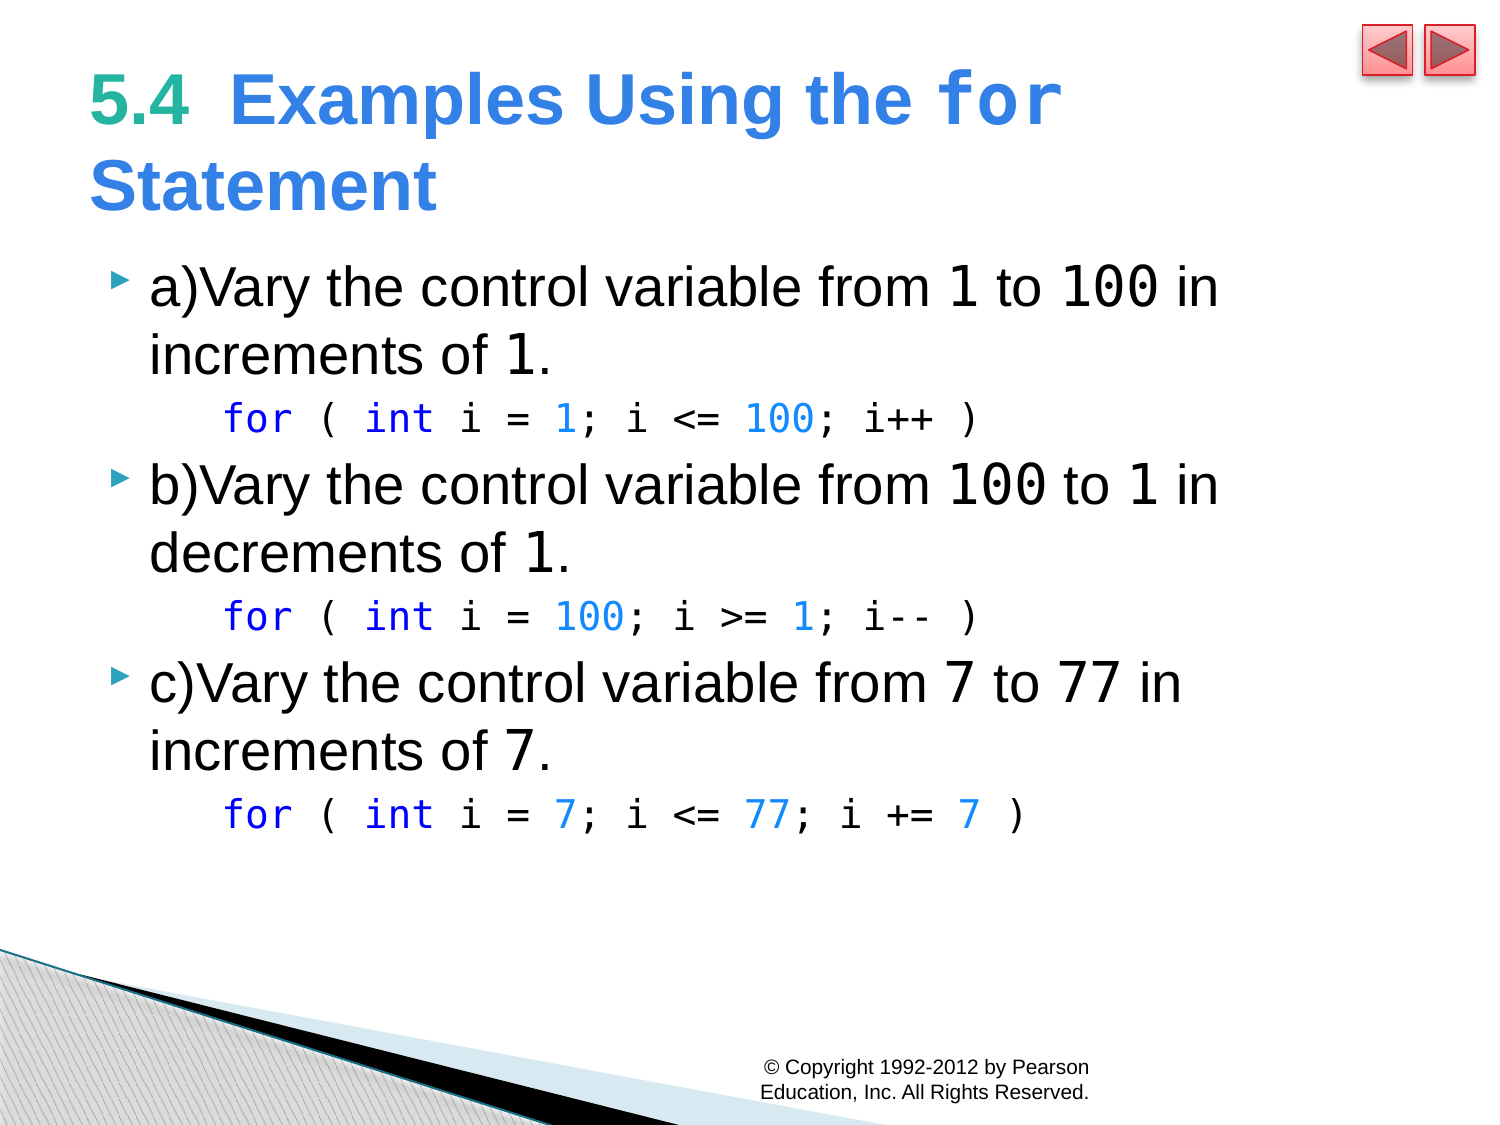

# 5.4  Examples Using the for Statement
a)Vary the control variable from 1 to 100 in increments of 1.
	for ( int i = 1; i <= 100; i++ )
b)Vary the control variable from 100 to 1 in decrements of 1.
	for ( int i = 100; i >= 1; i-- )
c)Vary the control variable from 7 to 77 in increments of 7.
	for ( int i = 7; i <= 77; i += 7 )

© Copyright 1992-2012 by Pearson Education, Inc. All Rights Reserved.